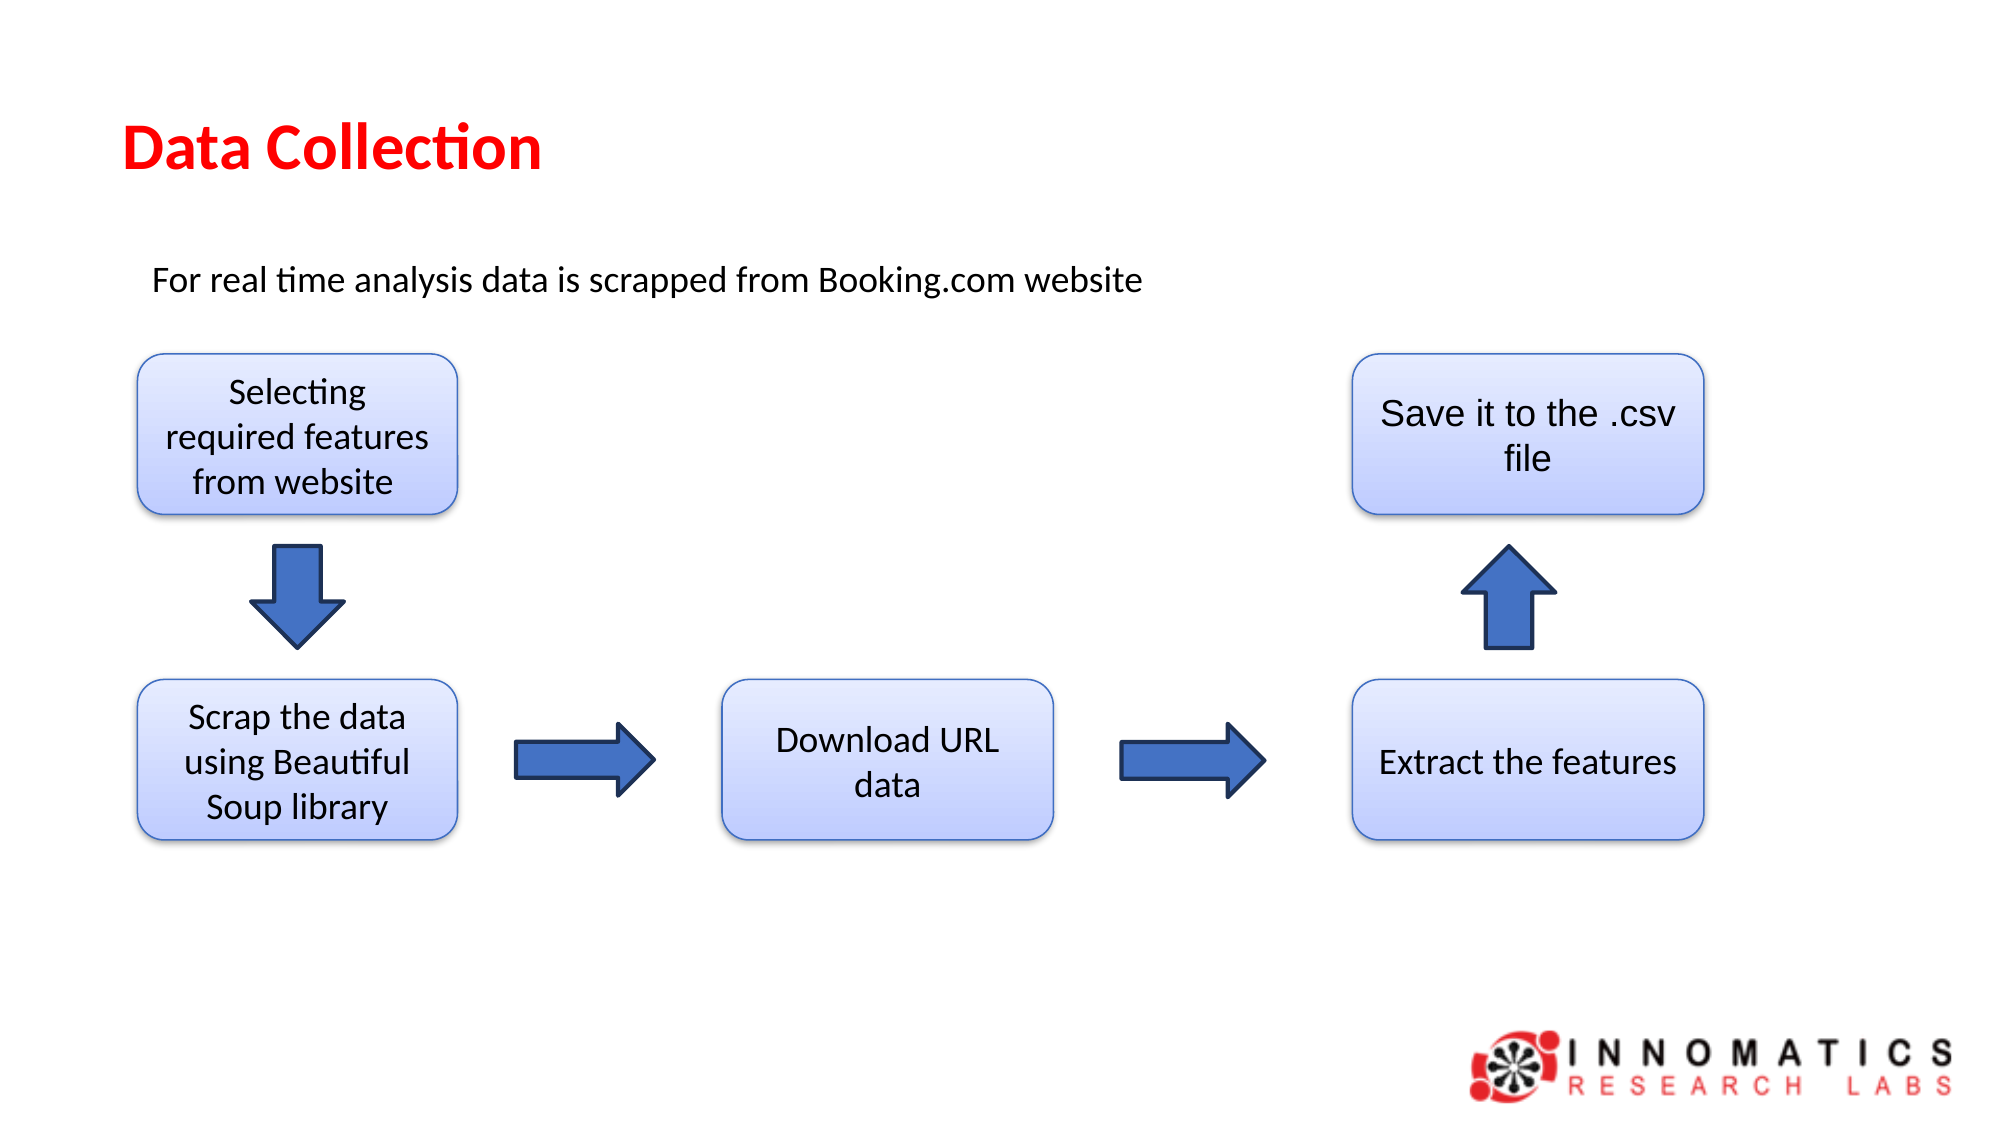

# Data Collection
For real time analysis data is scrapped from Booking.com website
Selecting required features from website
Save it to the .csv file

Download URL data
Extract the features
Scrap the data using Beautiful Soup library